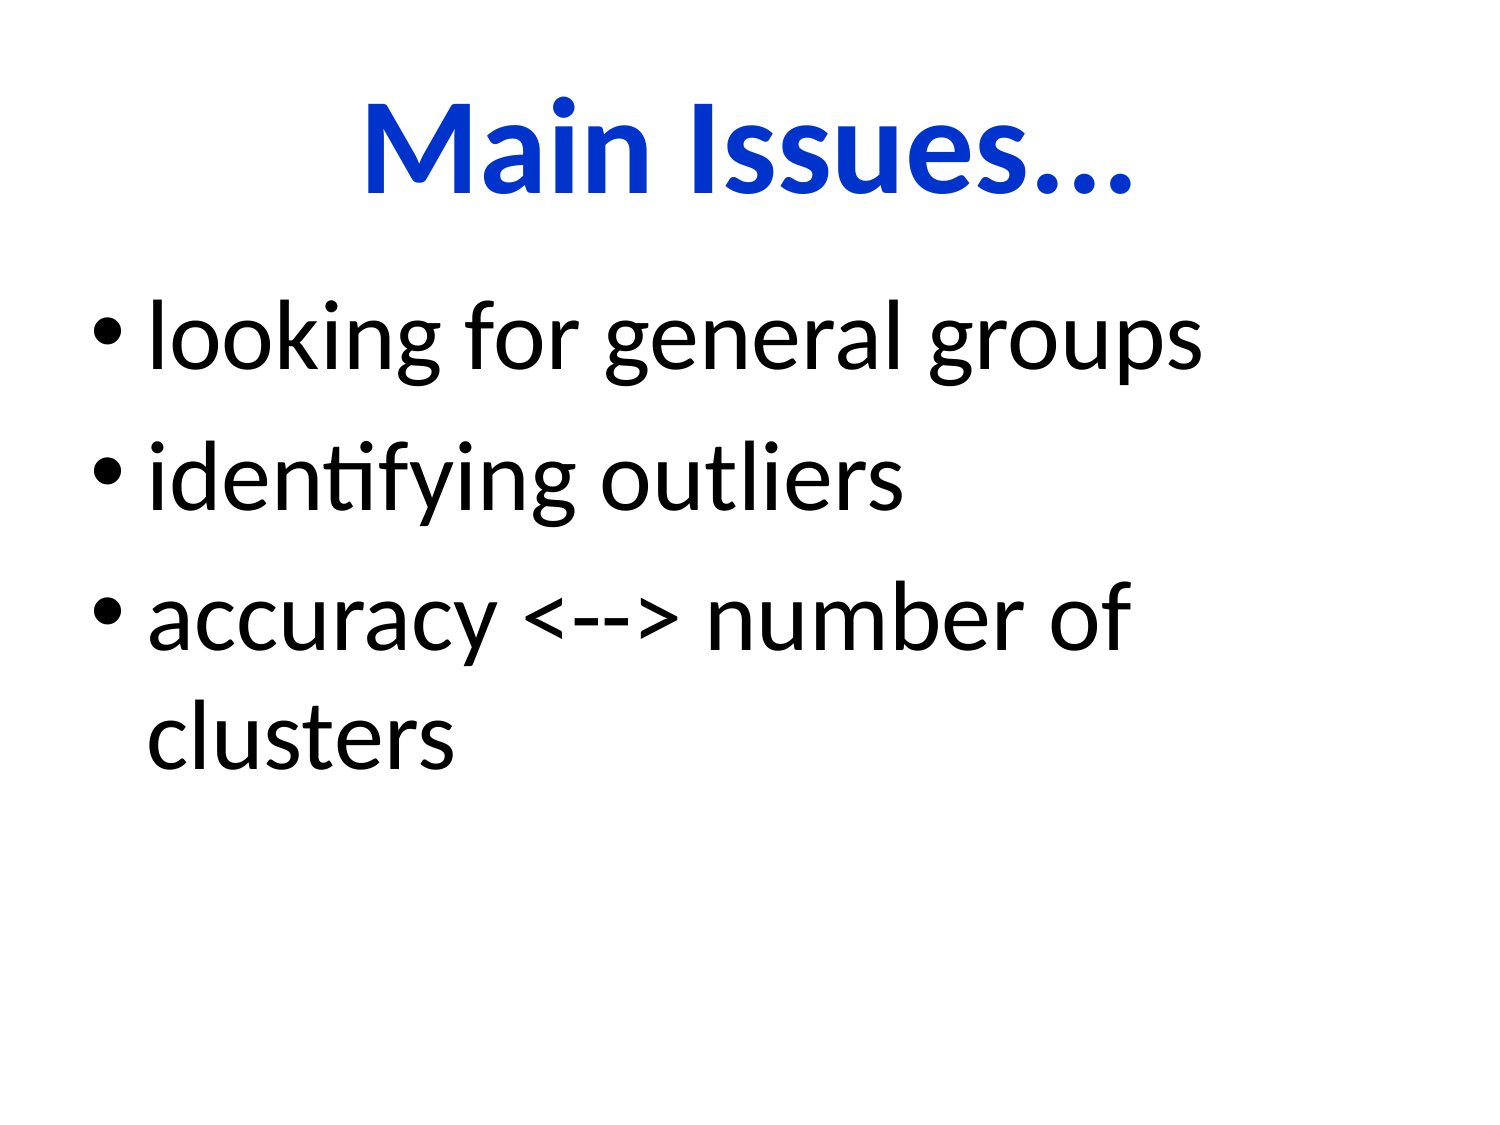

# Main Issues...
looking for general groups
identifying outliers
accuracy <--> number of clusters